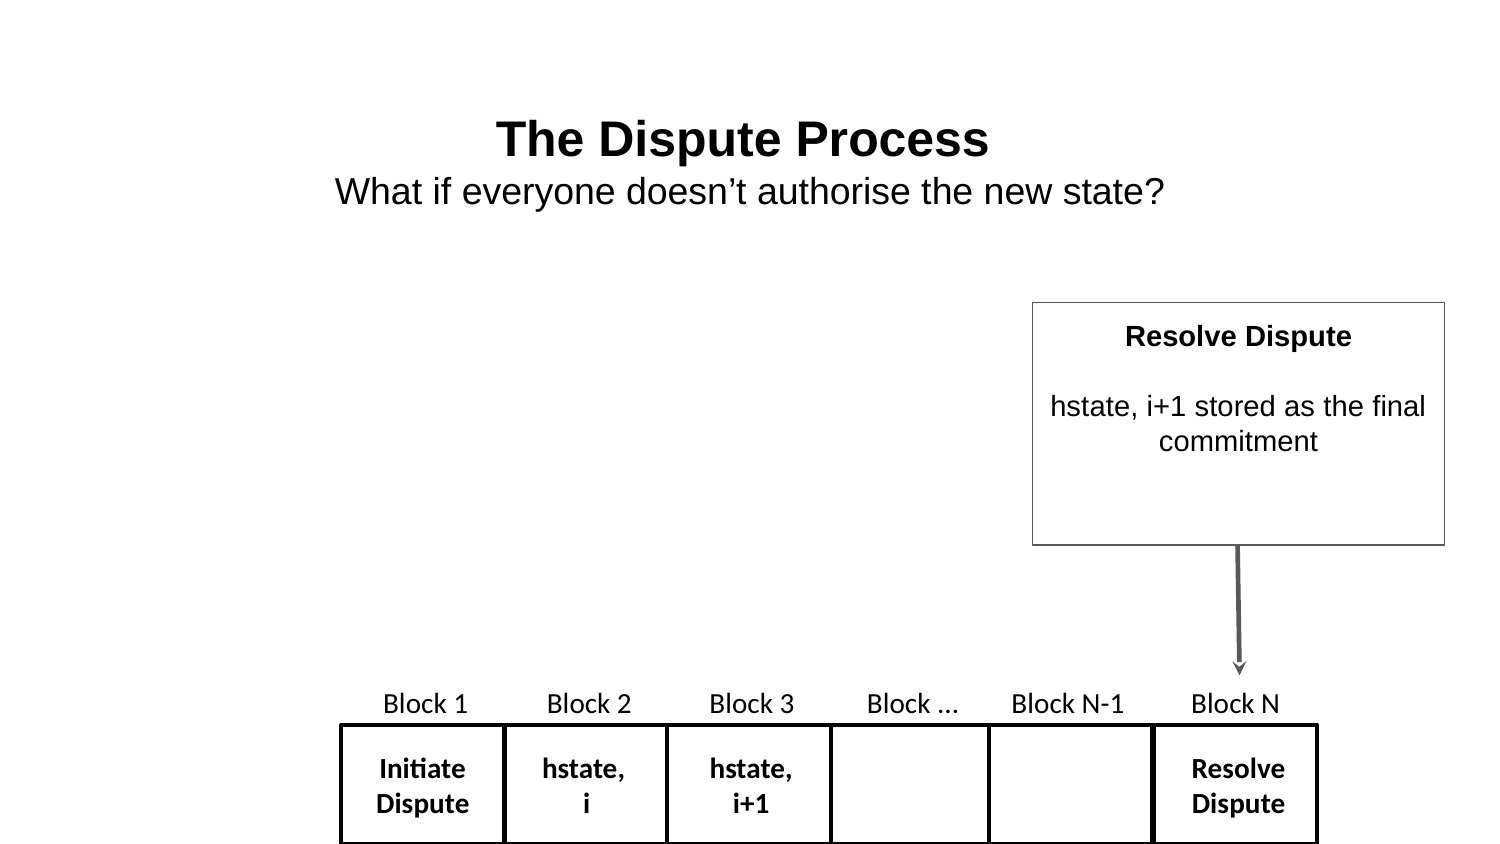

# The Dispute Process
What if everyone doesn’t authorise the new state?
Resolve Dispute

hstate, i+1 stored as the final commitment
Block 1
Block 3
Block ...
Block N-1
Block N
Block 2

Initiate Dispute
hstate,
i
hstate, i+1
Resolve Dispute